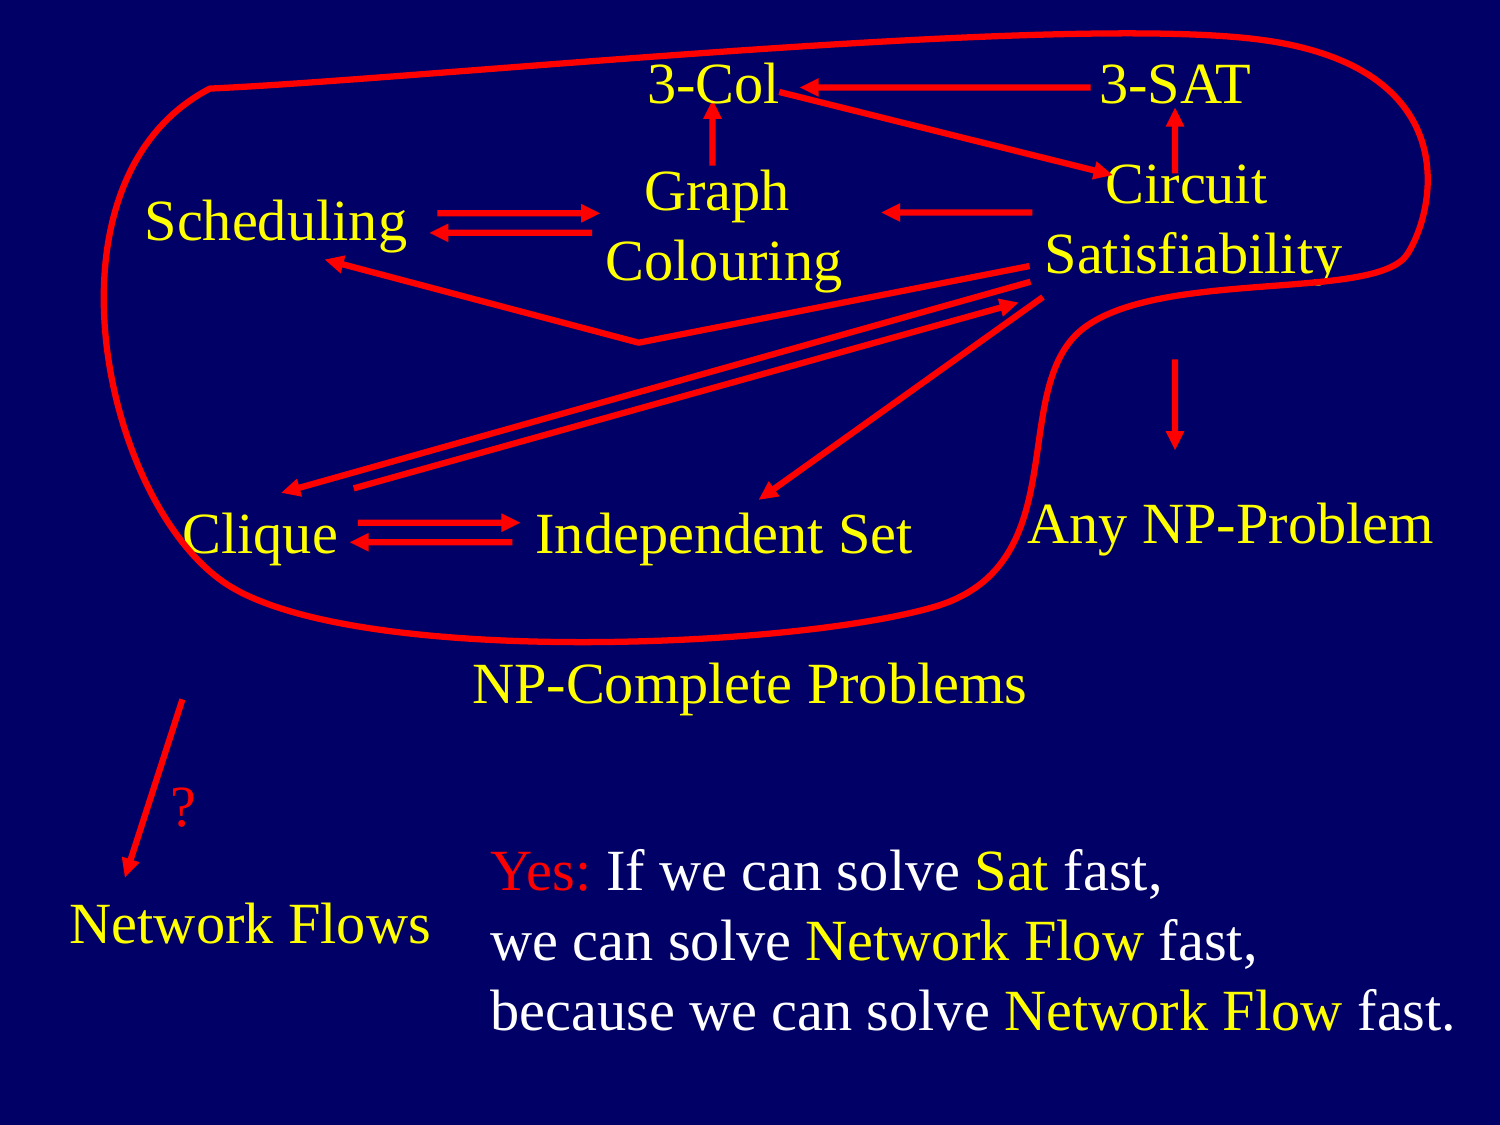

NP-Complete Problems
3-Col
3-SAT

Circuit
Satisfiability
Graph
Colouring
Scheduling

Any NP-Problem
Clique
Independent Set

?
Network Flows
Yes: If we can solve Sat fast,
we can solve Network Flow fast,
because we can solve Network Flow fast.